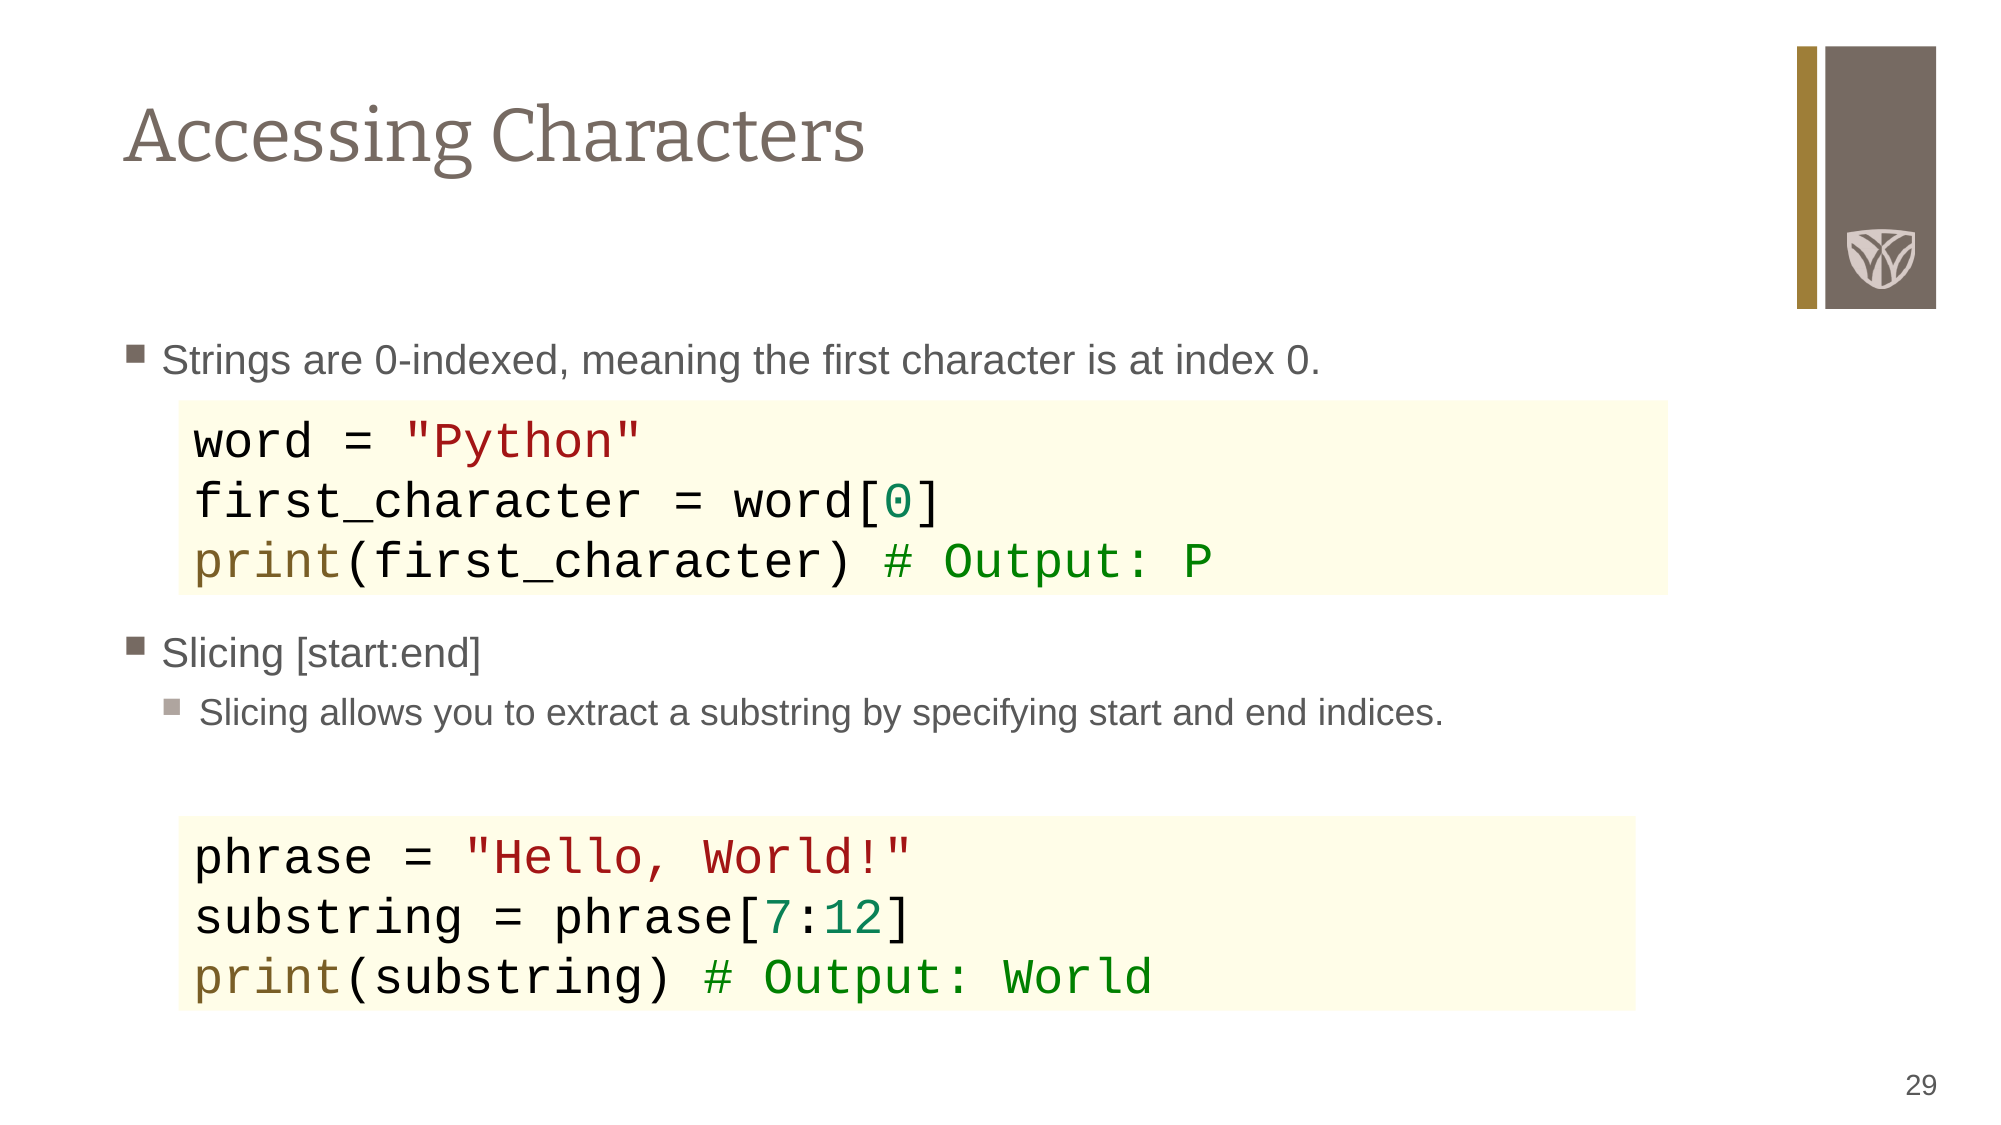

# Accessing Characters
Strings are 0-indexed, meaning the first character is at index 0.

word = "Python"
first_character = word[0]
print(first_character) # Output: P
Slicing [start:end]
Slicing allows you to extract a substring by specifying start and end indices.

phrase = "Hello, World!"
substring = phrase[7:12]
print(substring) # Output: World
29